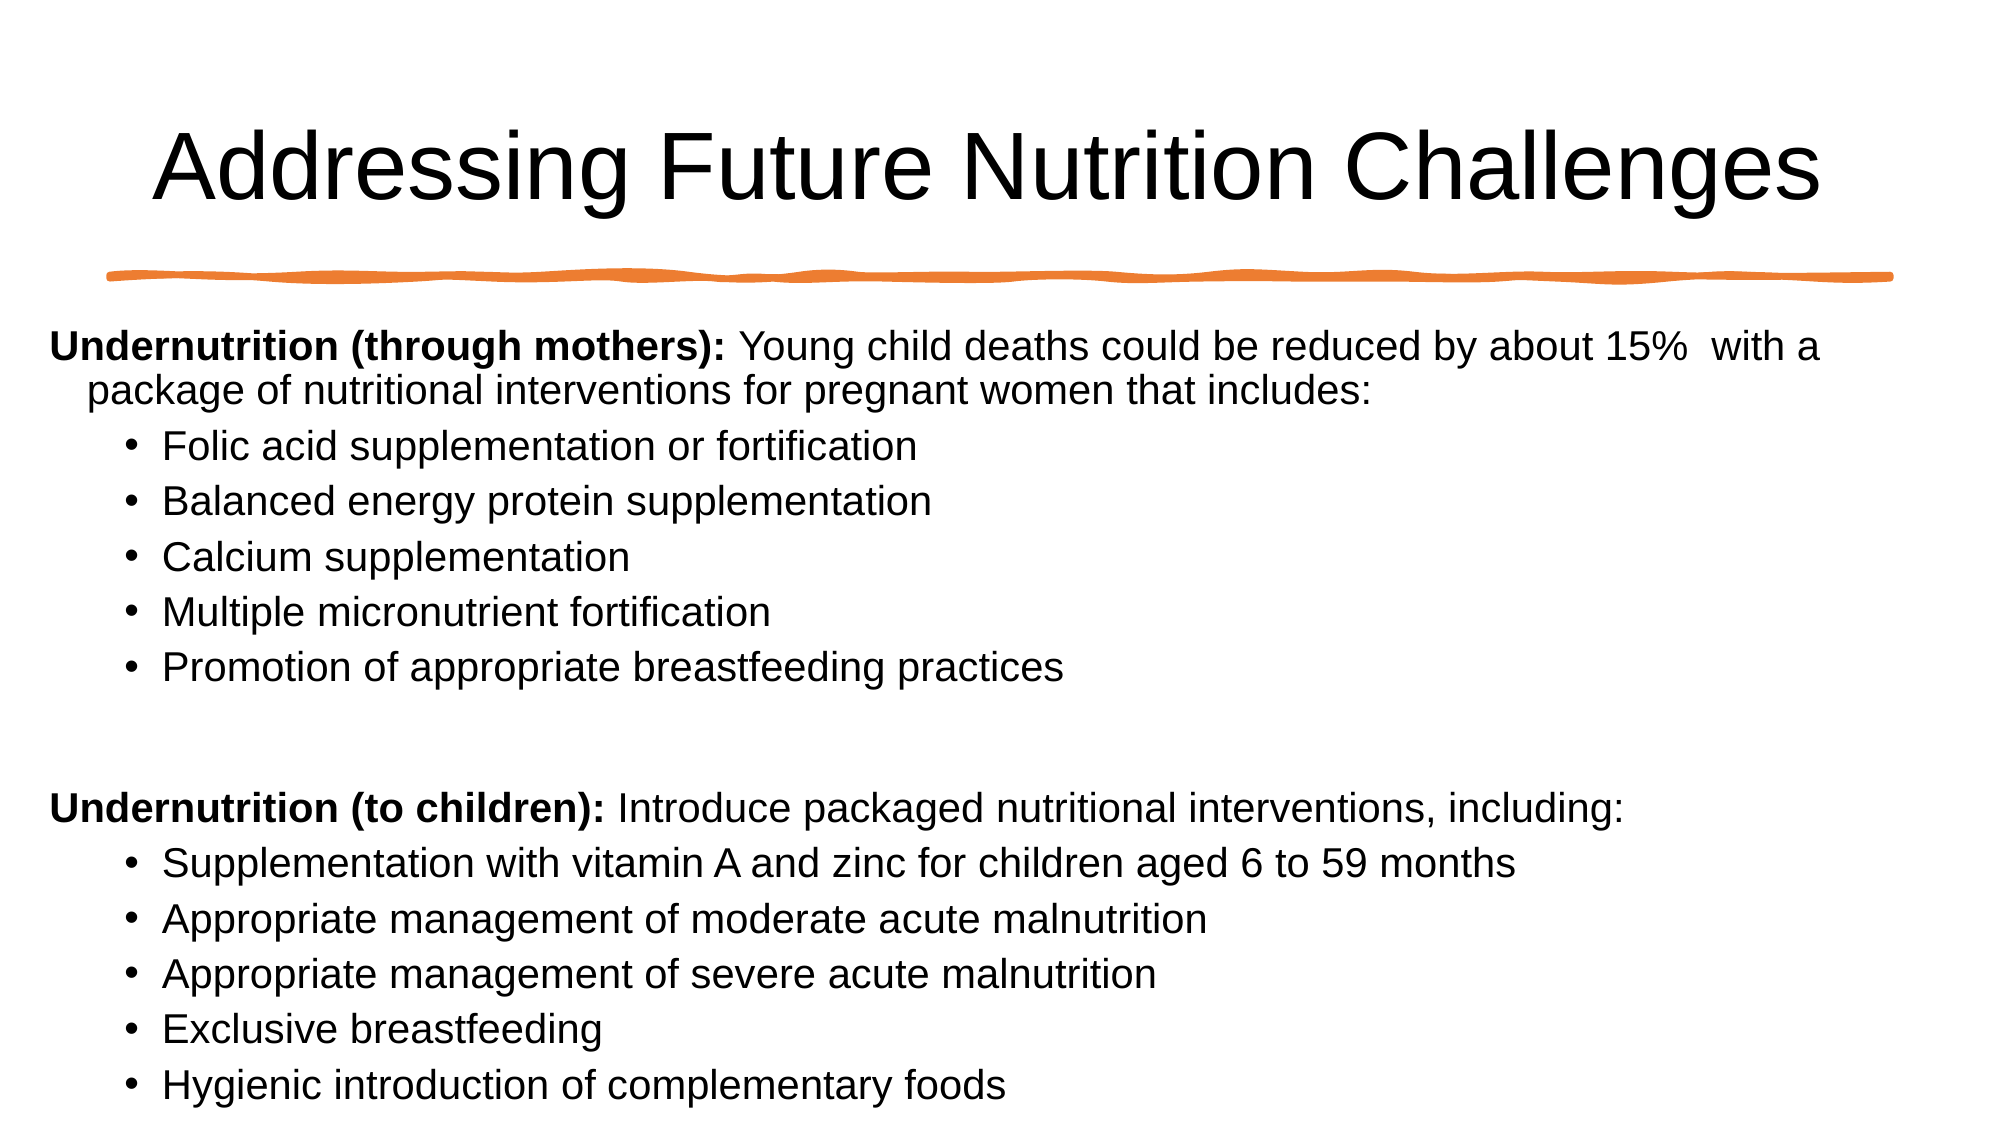

# Addressing Future Nutrition Challenges

Undernutrition (through mothers): Young child deaths could be reduced by about 15%  with a package of nutritional interventions for pregnant women that includes:
Folic acid supplementation or fortification
Balanced energy protein supplementation
Calcium supplementation
Multiple micronutrient fortification
Promotion of appropriate breastfeeding practices

Undernutrition (to children): Introduce packaged nutritional interventions, including:
Supplementation with vitamin A and zinc for children aged 6 to 59 months
Appropriate management of moderate acute malnutrition
Appropriate management of severe acute malnutrition
Exclusive breastfeeding
Hygienic introduction of complementary foods